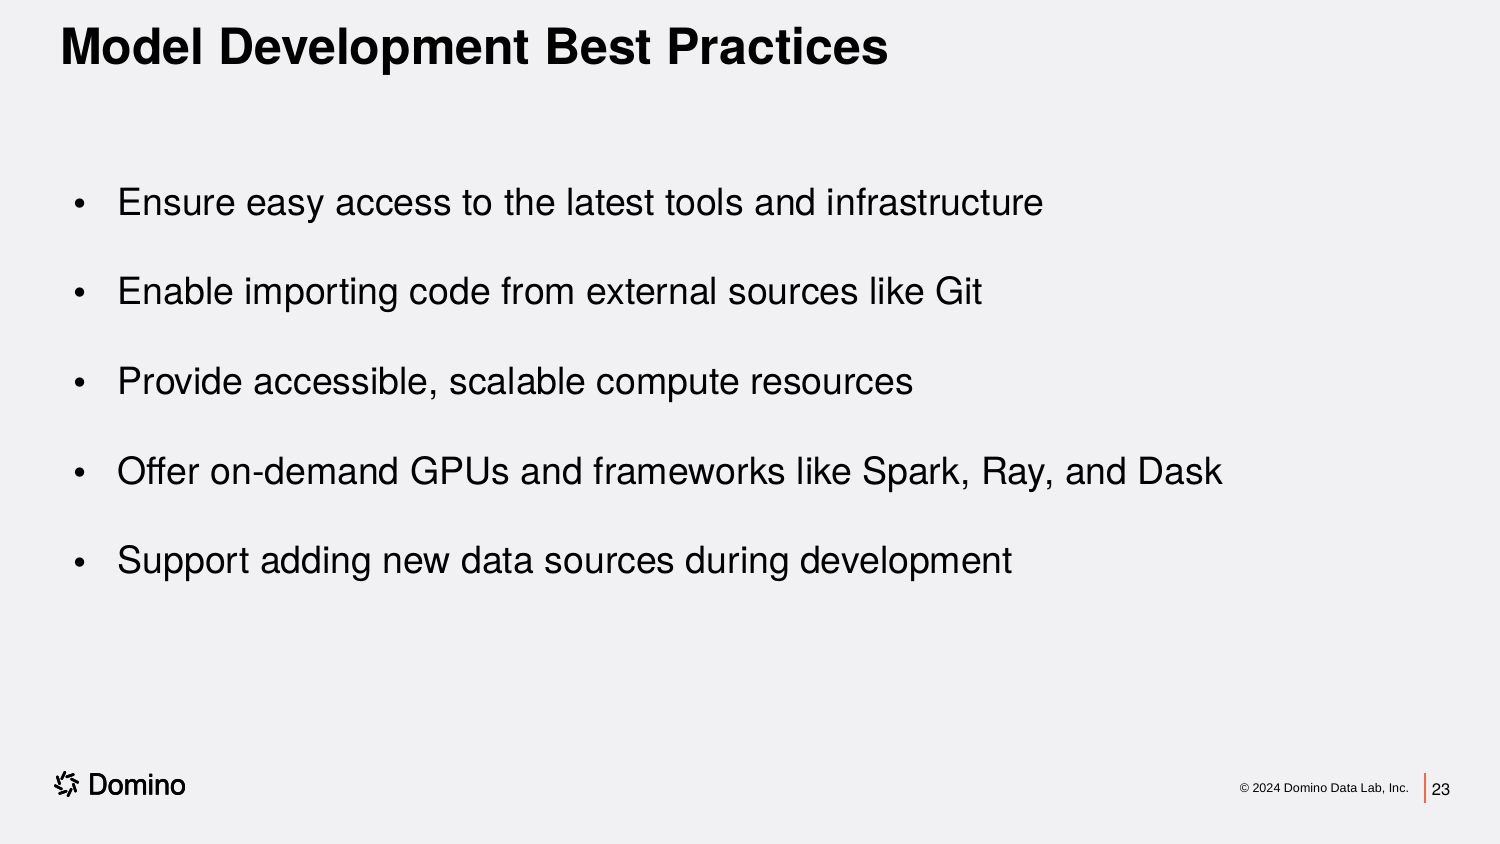

# Model Development Best Practices
Ensure easy access to the latest tools and infrastructure
Enable importing code from external sources like Git
Provide accessible, scalable compute resources
Offer on-demand GPUs and frameworks like Spark, Ray, and Dask
Support adding new data sources during development